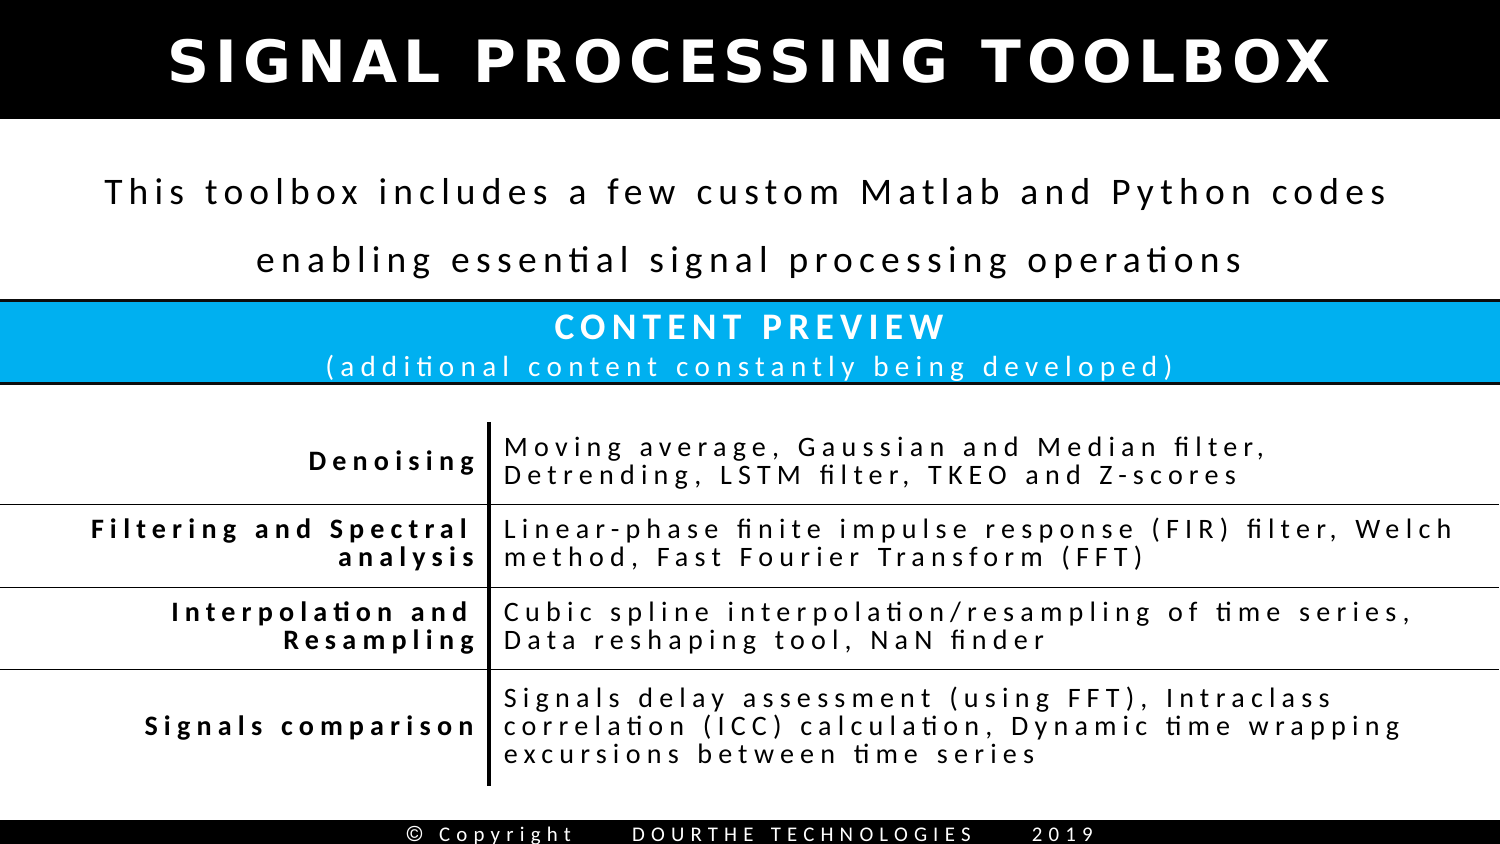

SIGNAL PROCESSING TOOLBOX
This toolbox includes a few custom Matlab and Python codes enabling essential signal processing operations
CONTENT PREVIEW
(additional content constantly being developed)
| Denoising | Moving average, Gaussian and Median filter, Detrending, LSTM filter, TKEO and Z-scores |
| --- | --- |
| Filtering and Spectral analysis | Linear-phase finite impulse response (FIR) filter, Welch method, Fast Fourier Transform (FFT) |
| Interpolation and Resampling | Cubic spline interpolation/resampling of time series, Data reshaping tool, NaN finder |
| Signals comparison | Signals delay assessment (using FFT), Intraclass correlation (ICC) calculation, Dynamic time wrapping excursions between time series |
© Copyright     DOURTHE TECHNOLOGIES     2019